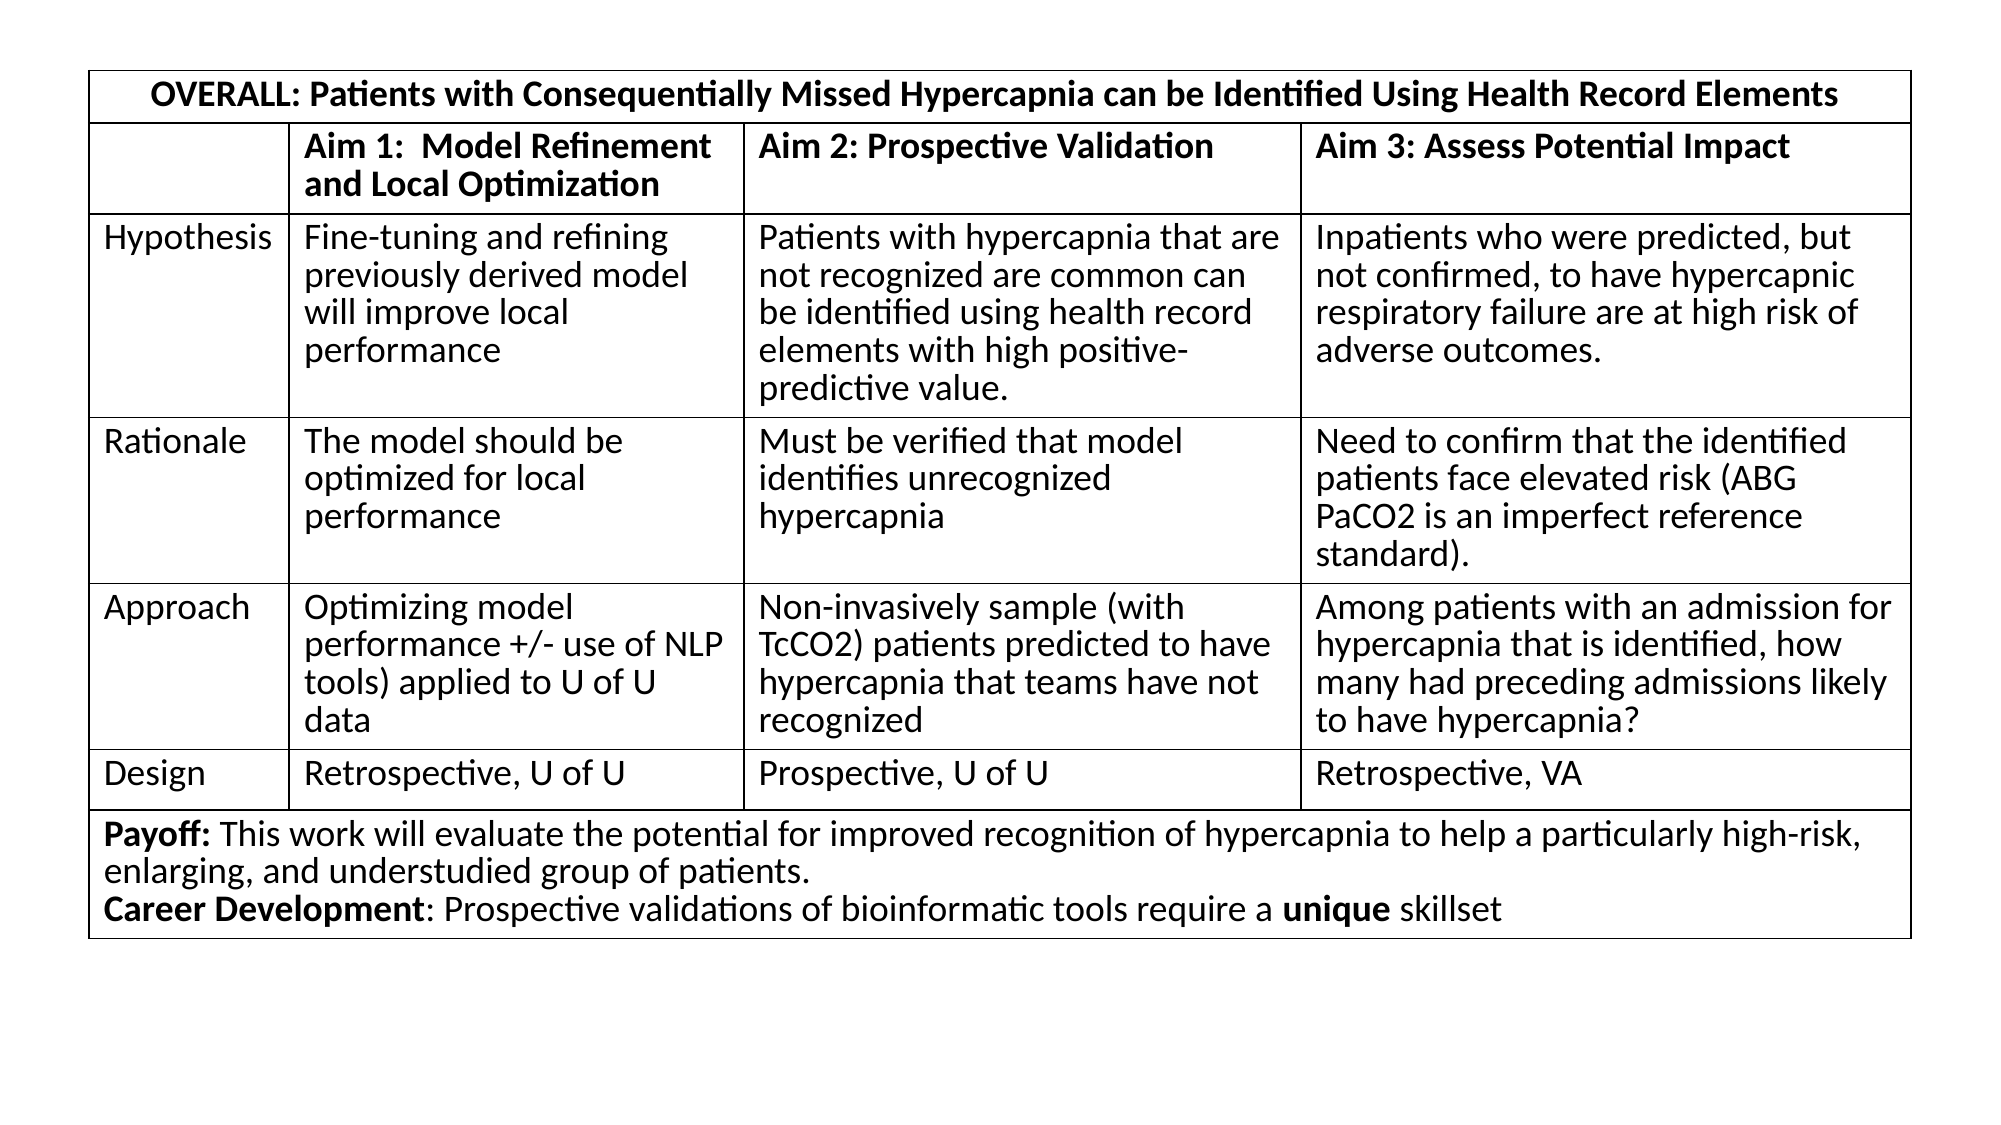

| OVERALL: Patients with Consequentially Missed Hypercapnia can be Identified Using Health Record Elements | OVERALL: There is a significant burden of unrecognized hypercapnia among hospitalized patients. 3 aims |  |  |
| --- | --- | --- | --- |
|  | Aim 1: Model Refinement and Local Optimization | Aim 2: Prospective Validation | Aim 3: Assess Potential Impact |
| Hypothesis | Fine-tuning and refining previously derived model will improve local performance | Patients with hypercapnia that are not recognized are common can be identified using health record elements with high positive-predictive value. | Inpatients who were predicted, but not confirmed, to have hypercapnic respiratory failure are at high risk of adverse outcomes. |
| Rationale | The model should be optimized for local performance | Must be verified that model identifies unrecognized hypercapnia | Need to confirm that the identified patients face elevated risk (ABG PaCO2 is an imperfect reference standard). |
| Approach | Optimizing model performance +/- use of NLP tools) applied to U of U data | Non-invasively sample (with TcCO2) patients predicted to have hypercapnia that teams have not recognized | Among patients with an admission for hypercapnia that is identified, how many had preceding admissions likely to have hypercapnia? |
| Design | Retrospective, U of U | Prospective, U of U | Retrospective, VA |
| Payoff: This work will evaluate the potential for improved recognition of hypercapnia to help a particularly high-risk, enlarging, and understudied group of patients. Career Development: Prospective validations of bioinformatic tools require a unique skillset |  |  |  |